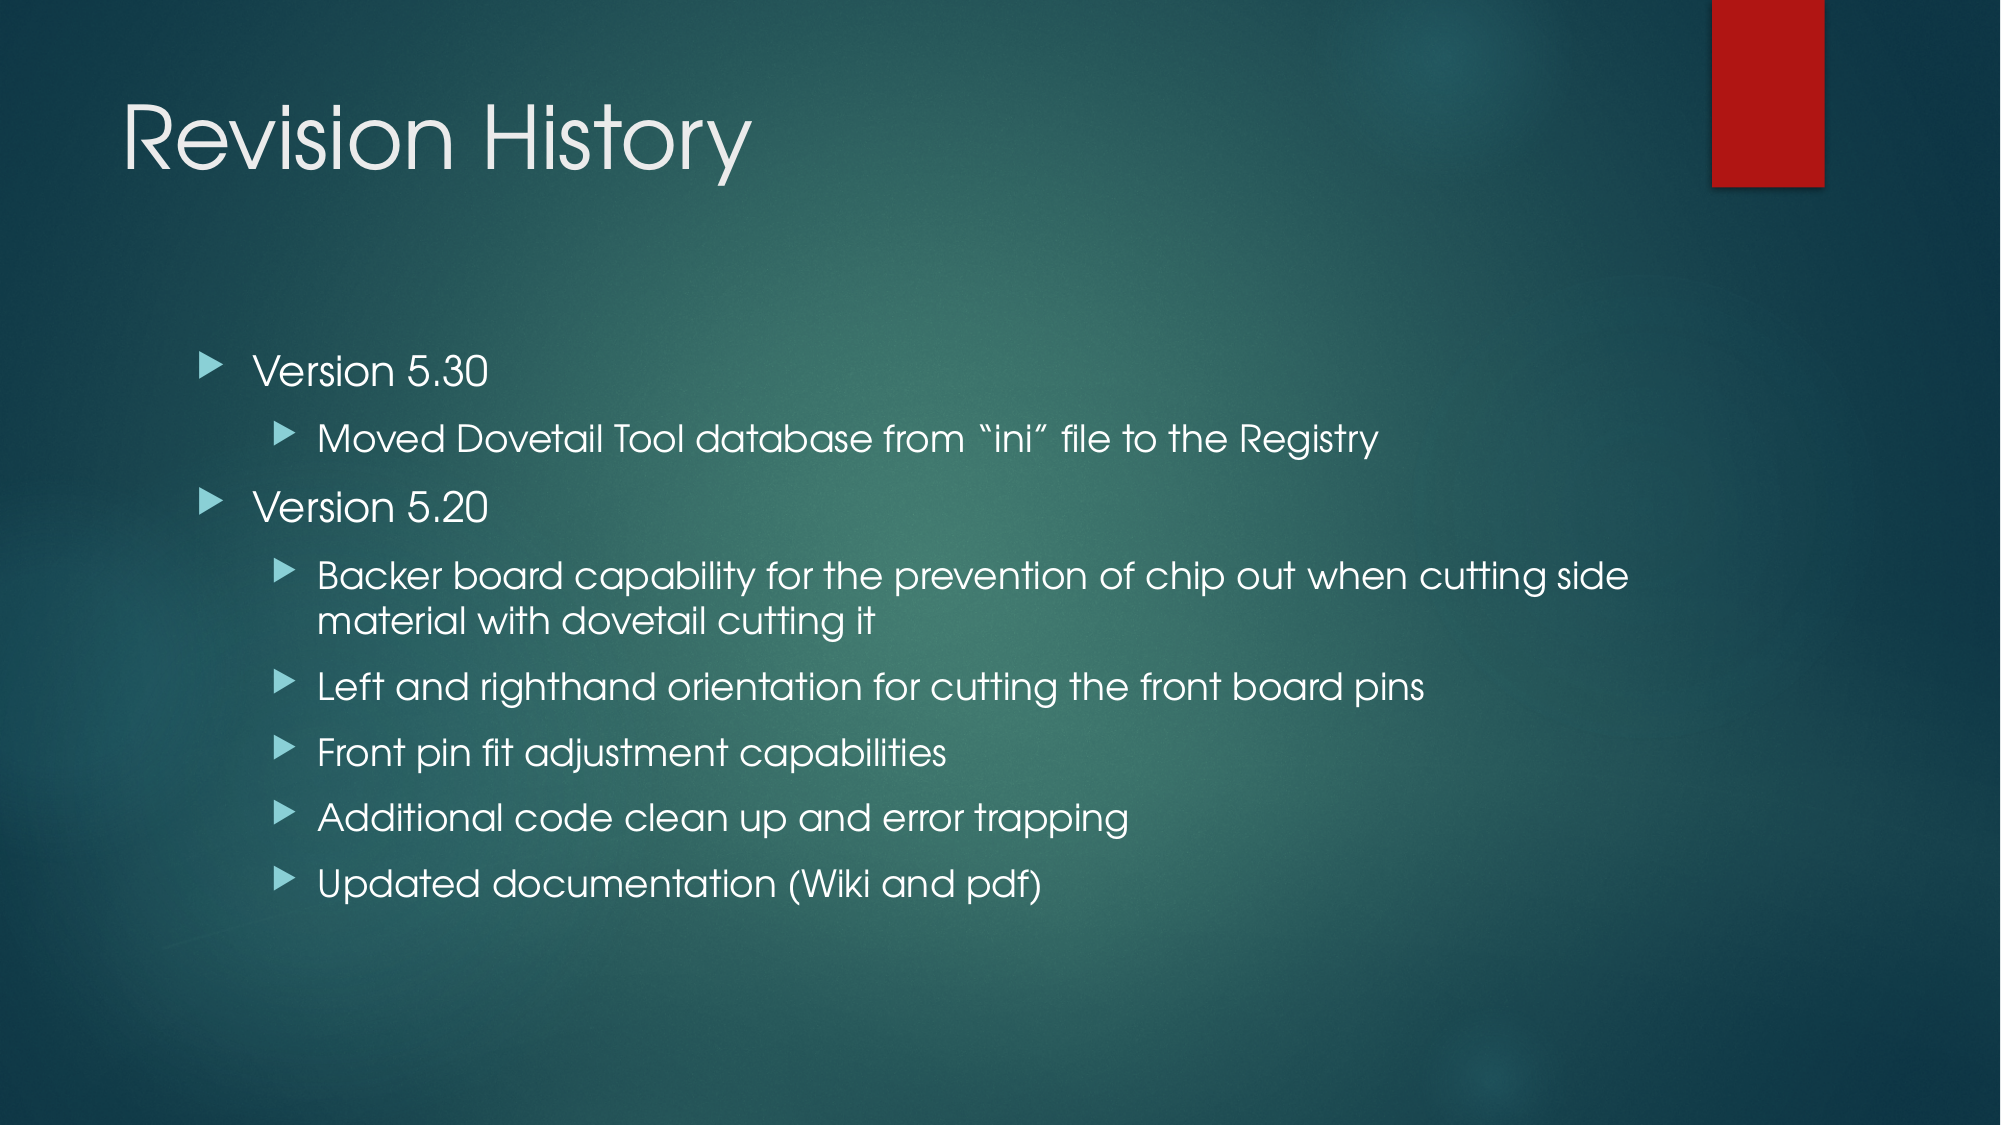

# Revision History
Version 5.30
Moved Dovetail Tool database from “ini” file to the Registry
Version 5.20
Backer board capability for the prevention of chip out when cutting side material with dovetail cutting it
Left and righthand orientation for cutting the front board pins
Front pin fit adjustment capabilities
Additional code clean up and error trapping
Updated documentation (Wiki and pdf)